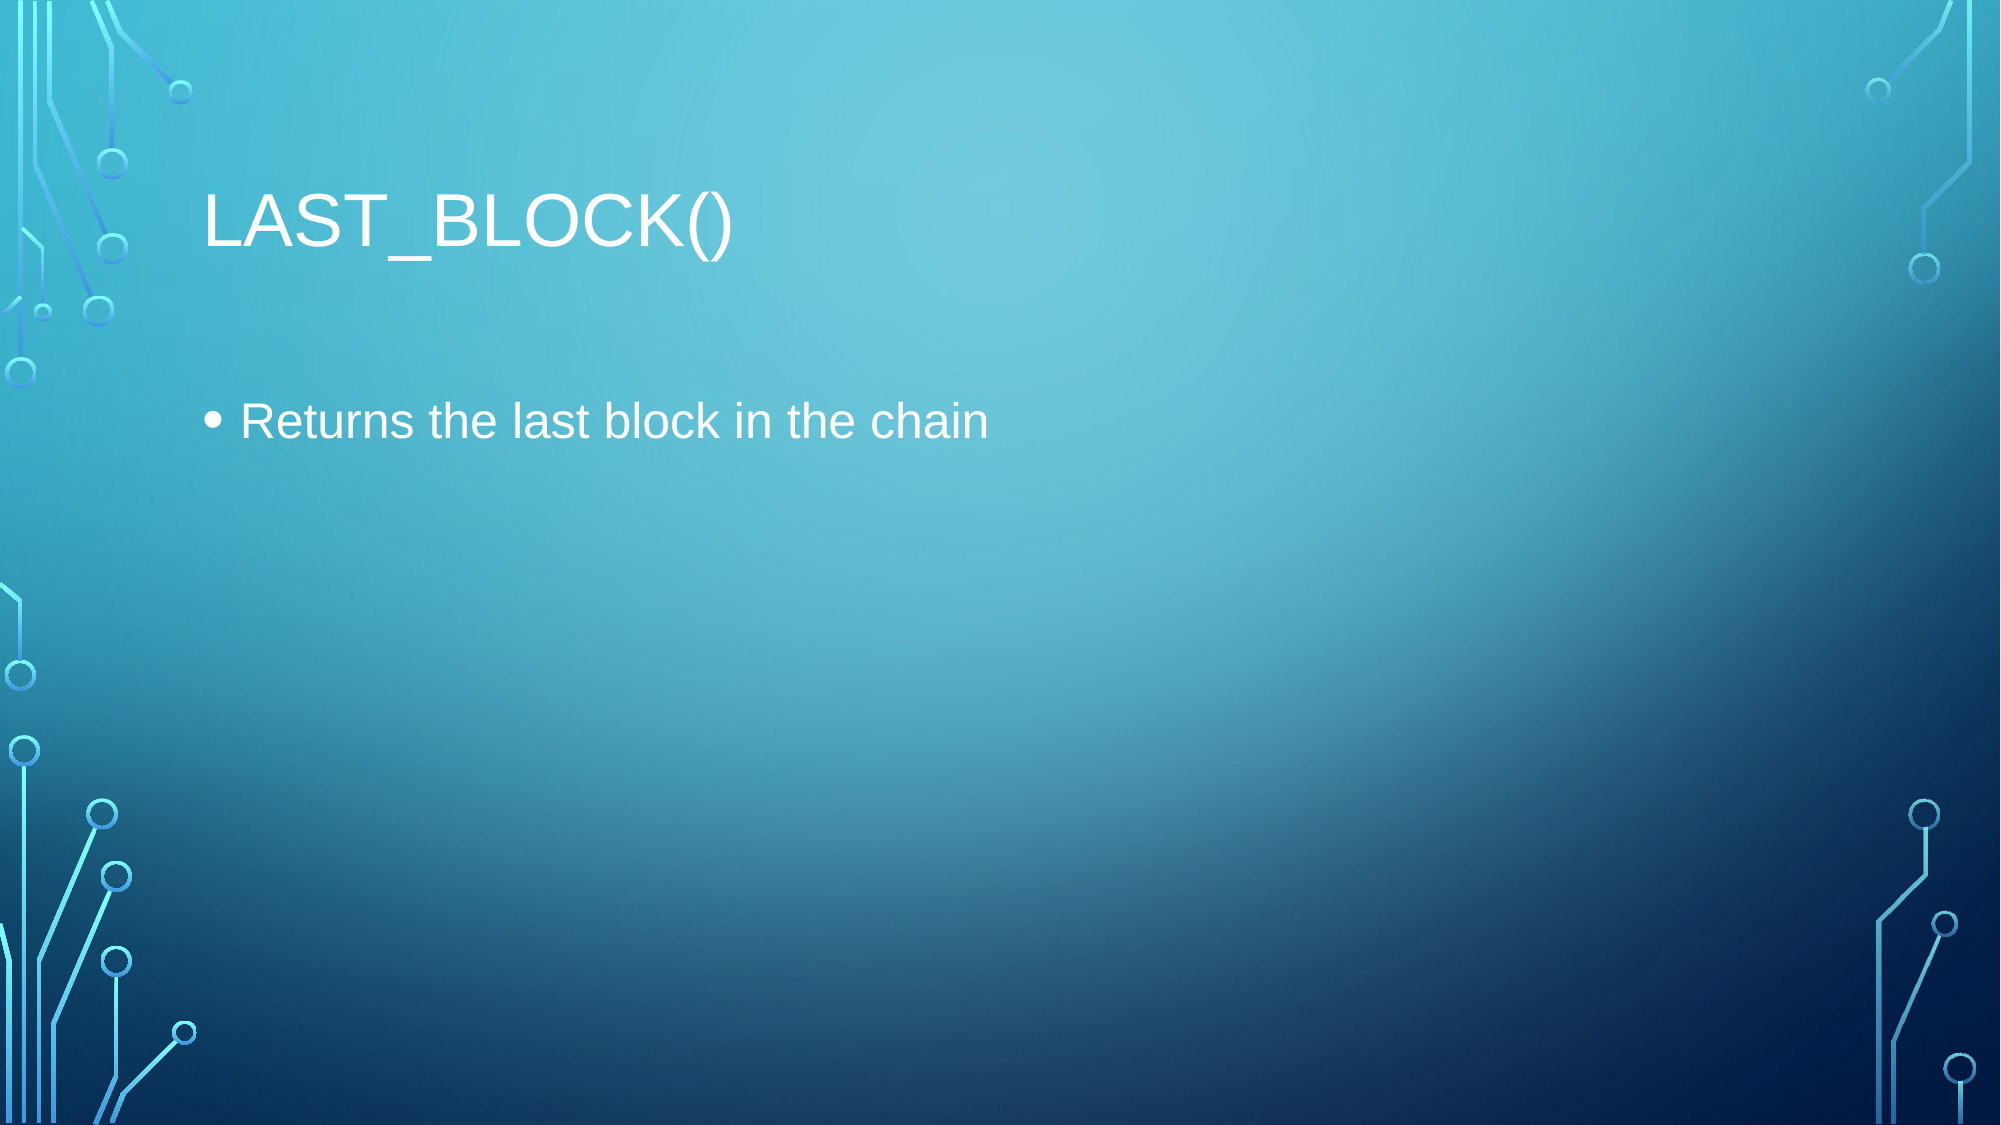

# Last_block()
Returns the last block in the chain